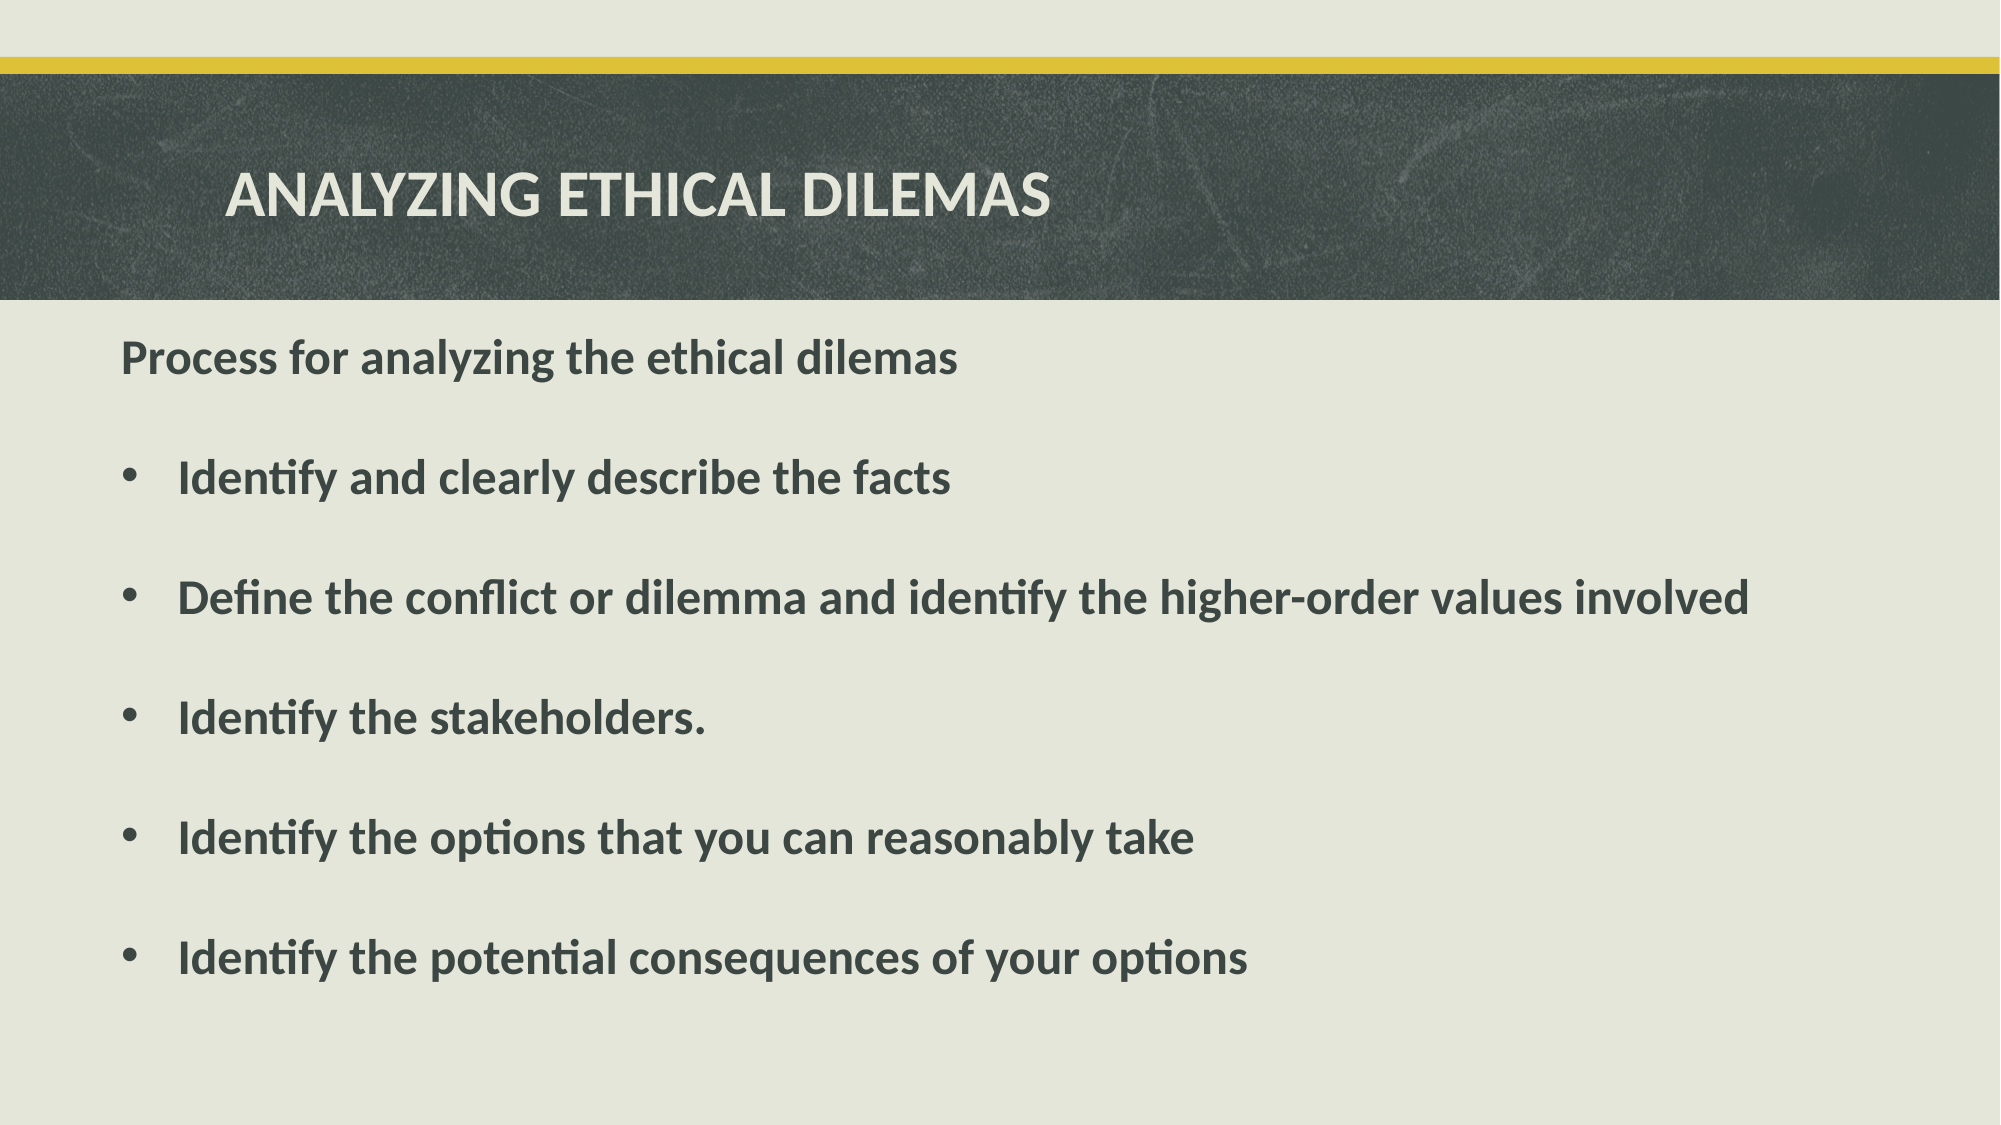

# ANALYZING ETHICAL DILEMAS
Process for analyzing the ethical dilemas

Identify and clearly describe the facts

Define the conflict or dilemma and identify the higher-order values involved

Identify the stakeholders.

Identify the options that you can reasonably take

Identify the potential consequences of your options